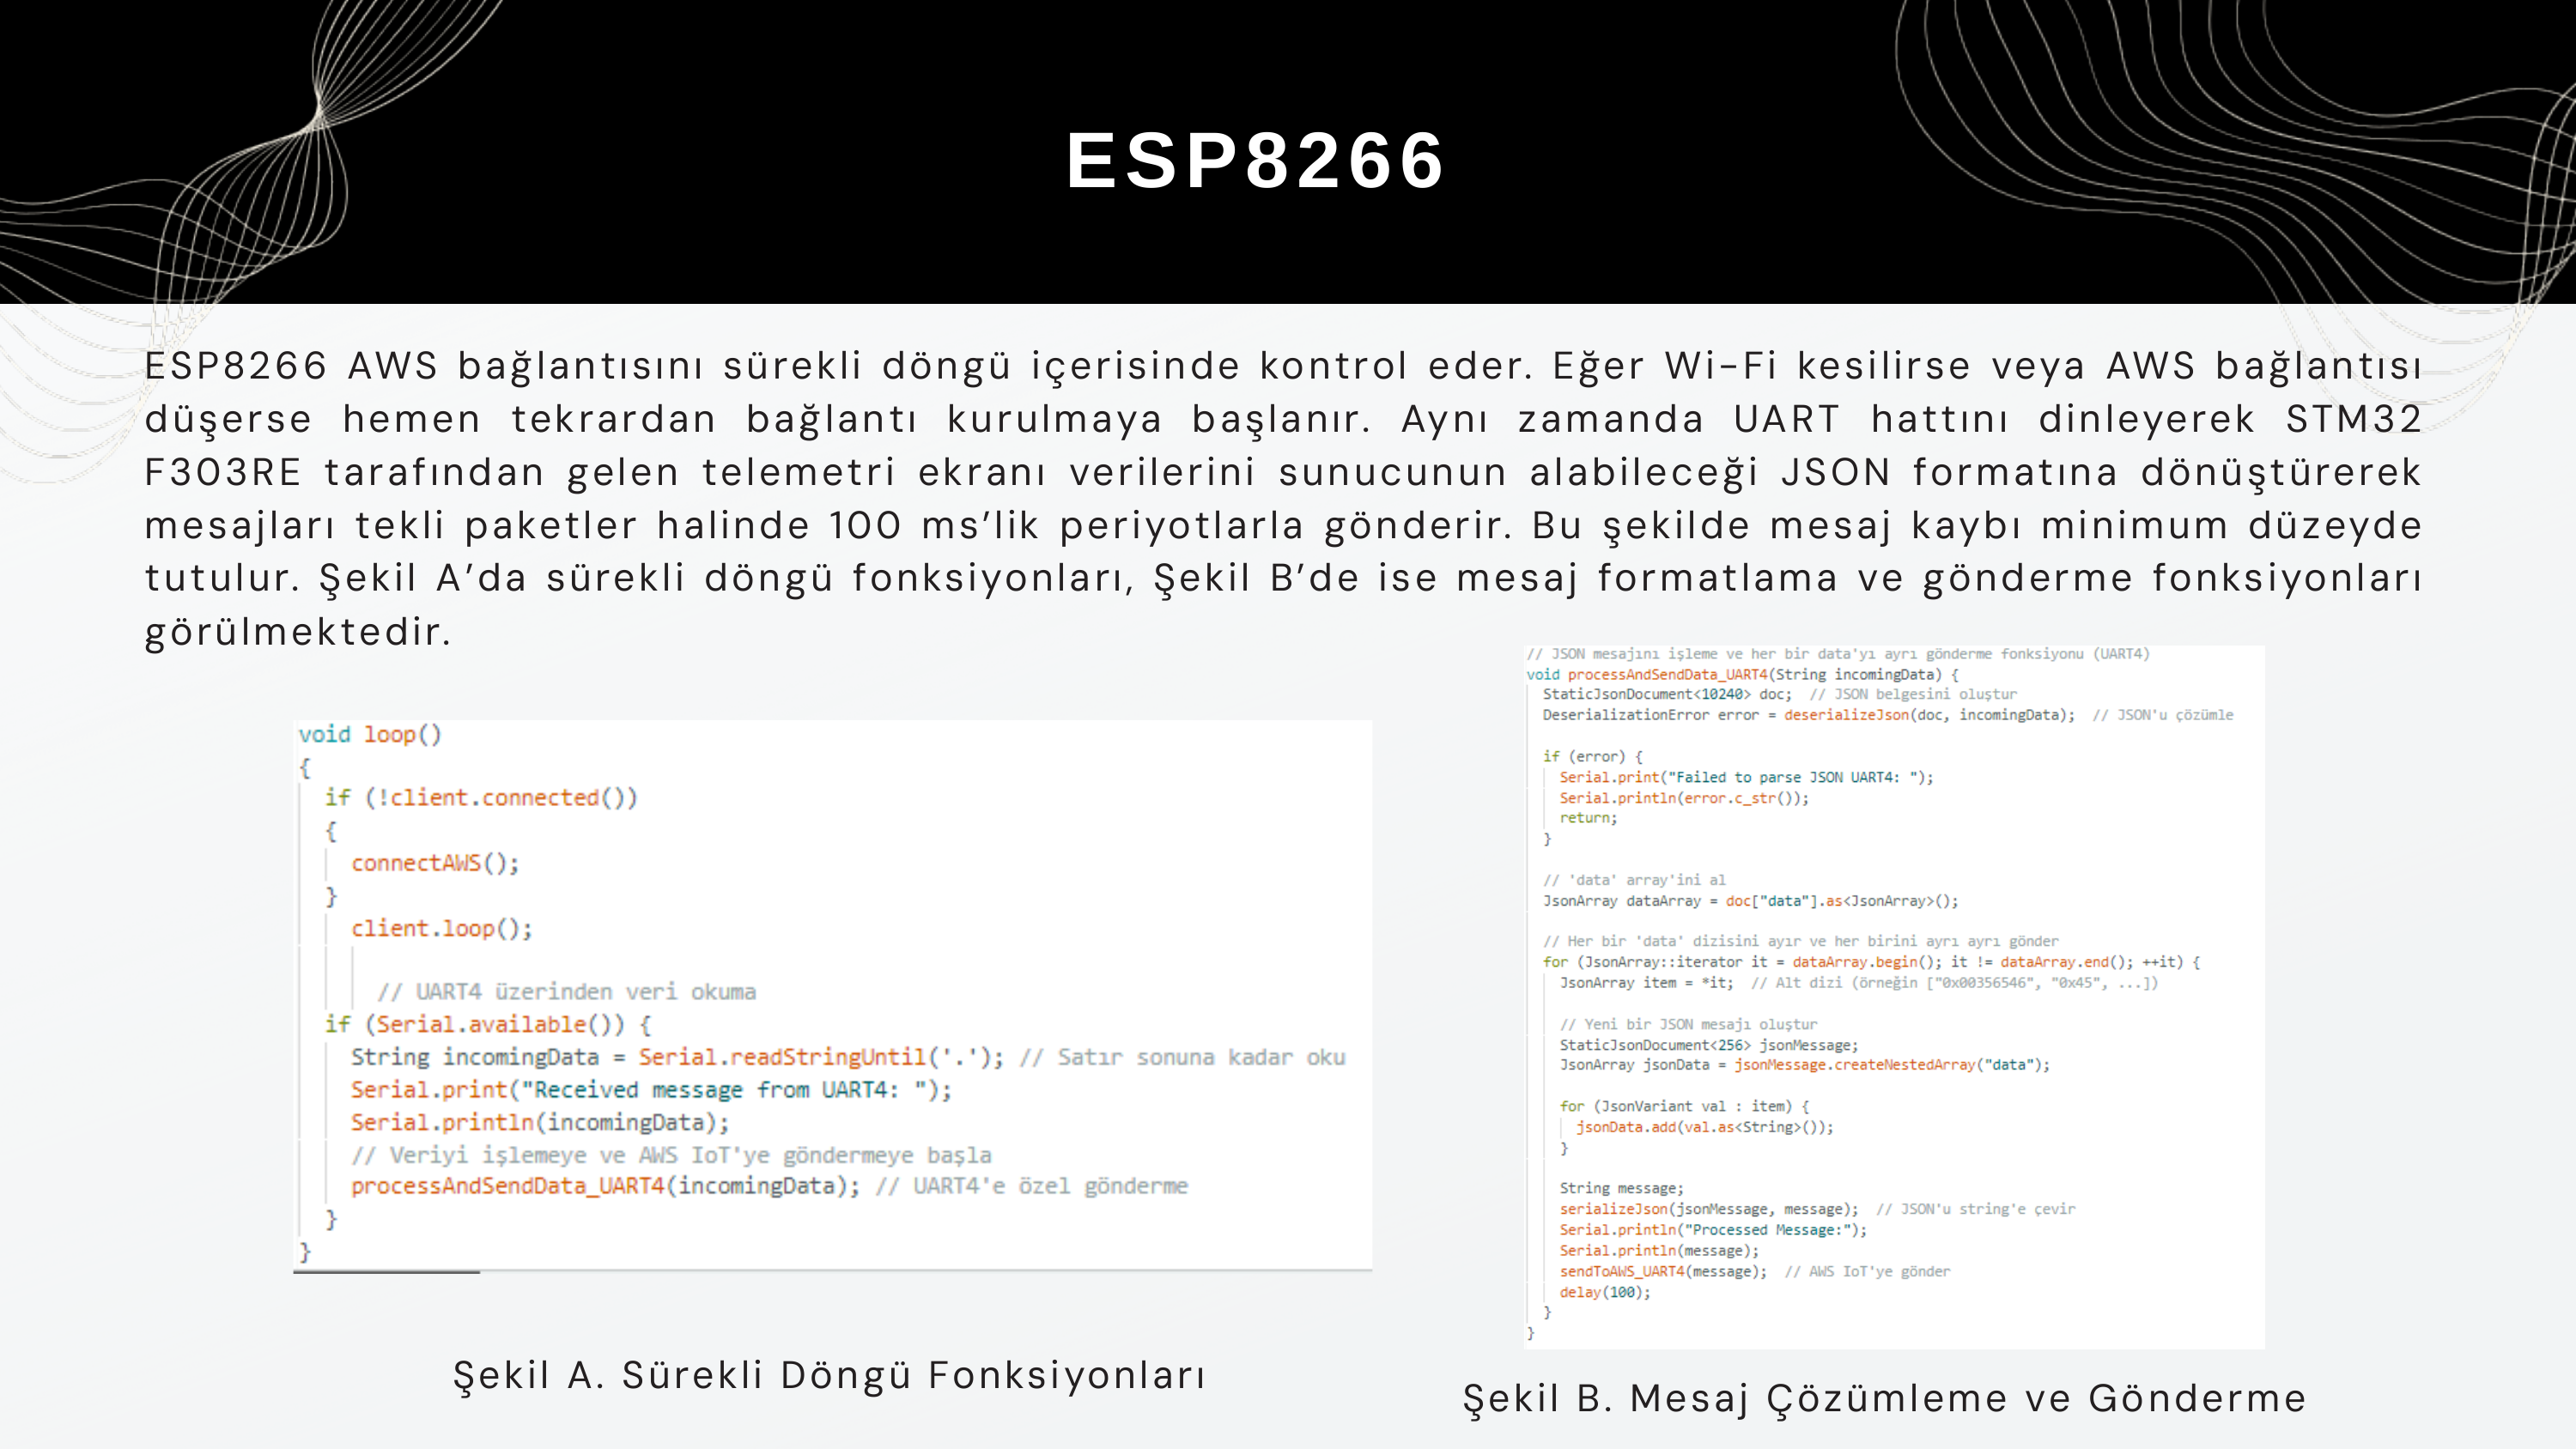

ESP8266
ESP8266 AWS bağlantısını sürekli döngü içerisinde kontrol eder. Eğer Wi-Fi kesilirse veya AWS bağlantısı düşerse hemen tekrardan bağlantı kurulmaya başlanır. Aynı zamanda UART hattını dinleyerek STM32 F303RE tarafından gelen telemetri ekranı verilerini sunucunun alabileceği JSON formatına dönüştürerek mesajları tekli paketler halinde 100 ms’lik periyotlarla gönderir. Bu şekilde mesaj kaybı minimum düzeyde tutulur. Şekil A’da sürekli döngü fonksiyonları, Şekil B’de ise mesaj formatlama ve gönderme fonksiyonları görülmektedir.

Şekil A. Sürekli Döngü Fonksiyonları
Şekil B. Mesaj Çözümleme ve Gönderme